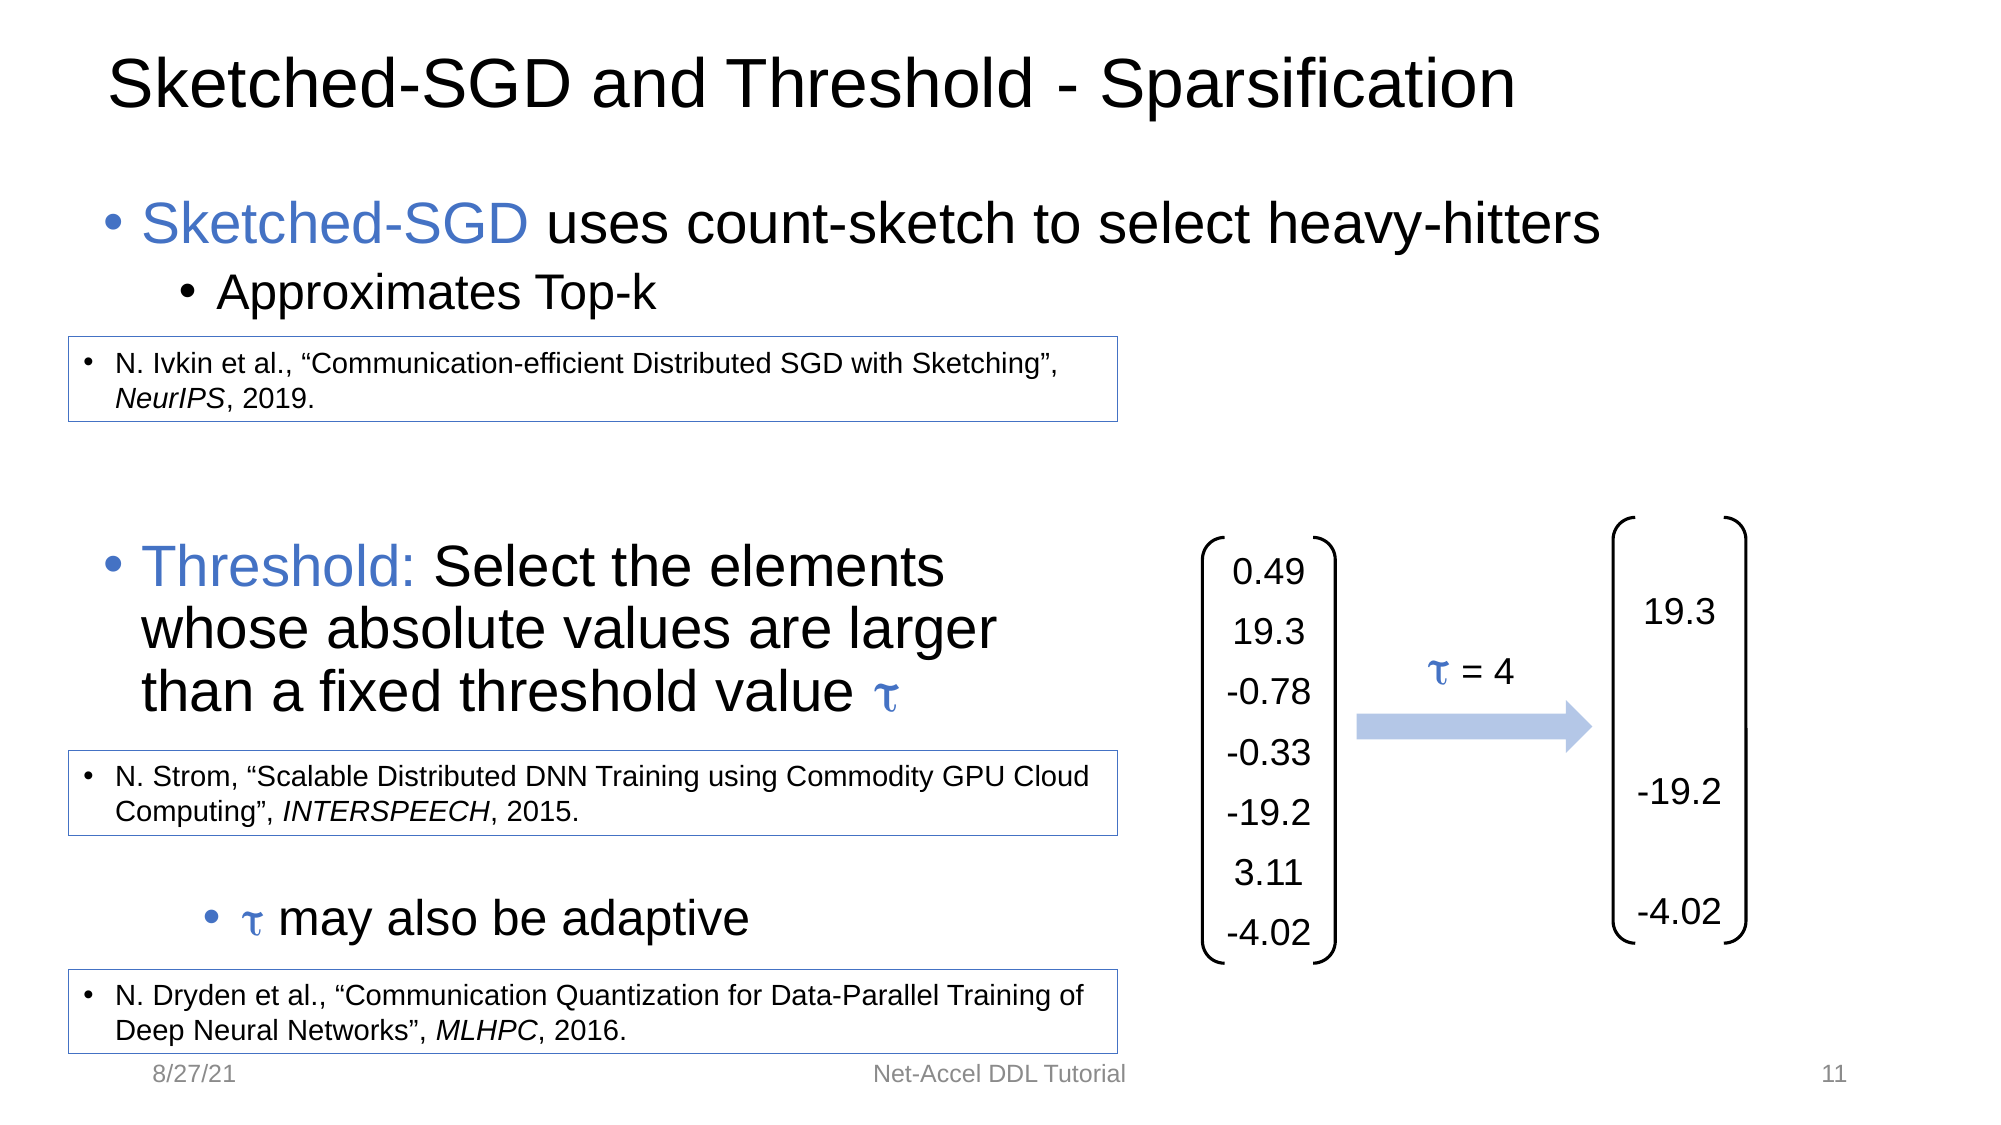

# Sketched-SGD and Threshold - Sparsification
Sketched-SGD uses count-sketch to select heavy-hitters
Approximates Top-k
N. Ivkin et al., “Communication-efficient Distributed SGD with Sketching”, NeurIPS, 2019.

|  |
| --- |
| 19.3 |
|  |
|  |
| -19.2 |
|  |
| -4.02 |
Threshold: Select the elements whose absolute values are larger than a fixed threshold value τ

| 0.49 |
| --- |
| 19.3 |
| -0.78 |
| -0.33 |
| -19.2 |
| 3.11 |
| -4.02 |

τ = 4
N. Strom, “Scalable Distributed DNN Training using Commodity GPU Cloud Computing”, INTERSPEECH, 2015.
τ may also be adaptive
N. Dryden et al., “Communication Quantization for Data-Parallel Training of Deep Neural Networks”, MLHPC, 2016.
8/27/21
Net-Accel DDL Tutorial
11